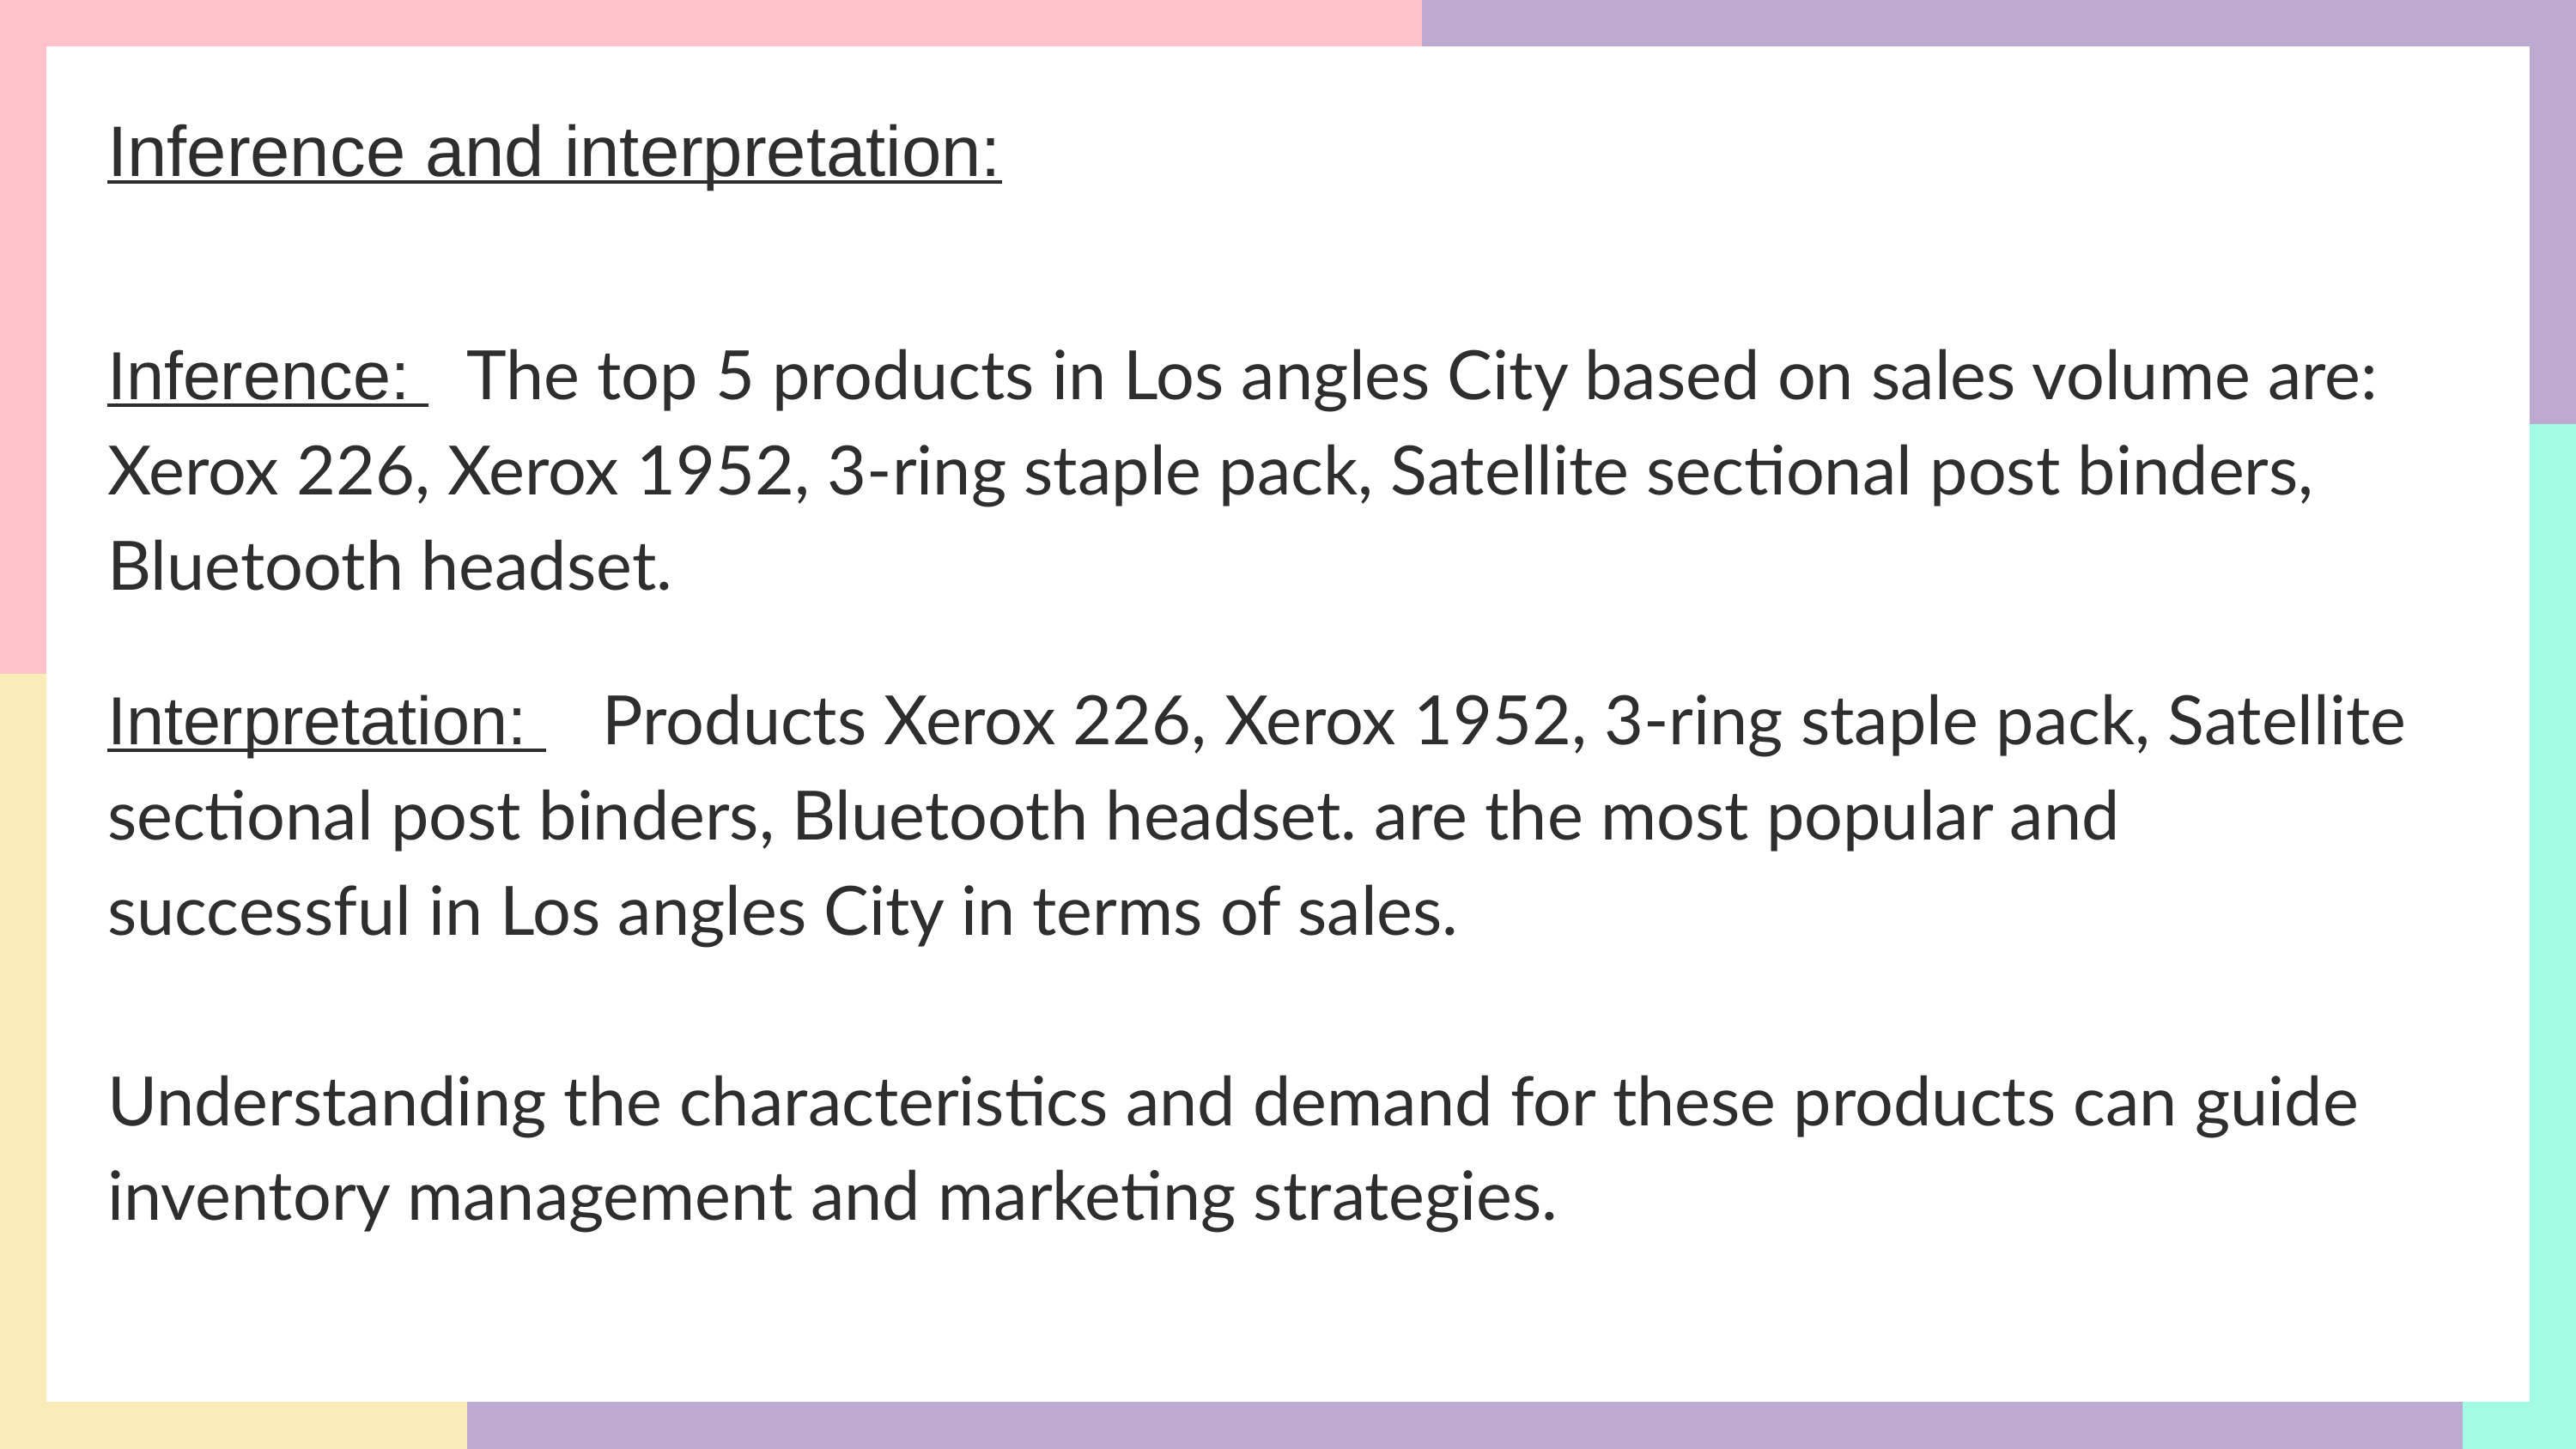

Inference and interpretation:
Inference:   The top 5 products in Los angles City based on sales volume are:
Xerox 226, Xerox 1952, 3-ring staple pack, Satellite sectional post binders, Bluetooth headset.

Interpretation:    Products Xerox 226, Xerox 1952, 3-ring staple pack, Satellite sectional post binders, Bluetooth headset. are the most popular and successful in Los angles City in terms of sales.

Understanding the characteristics and demand for these products can guide inventory management and marketing strategies.